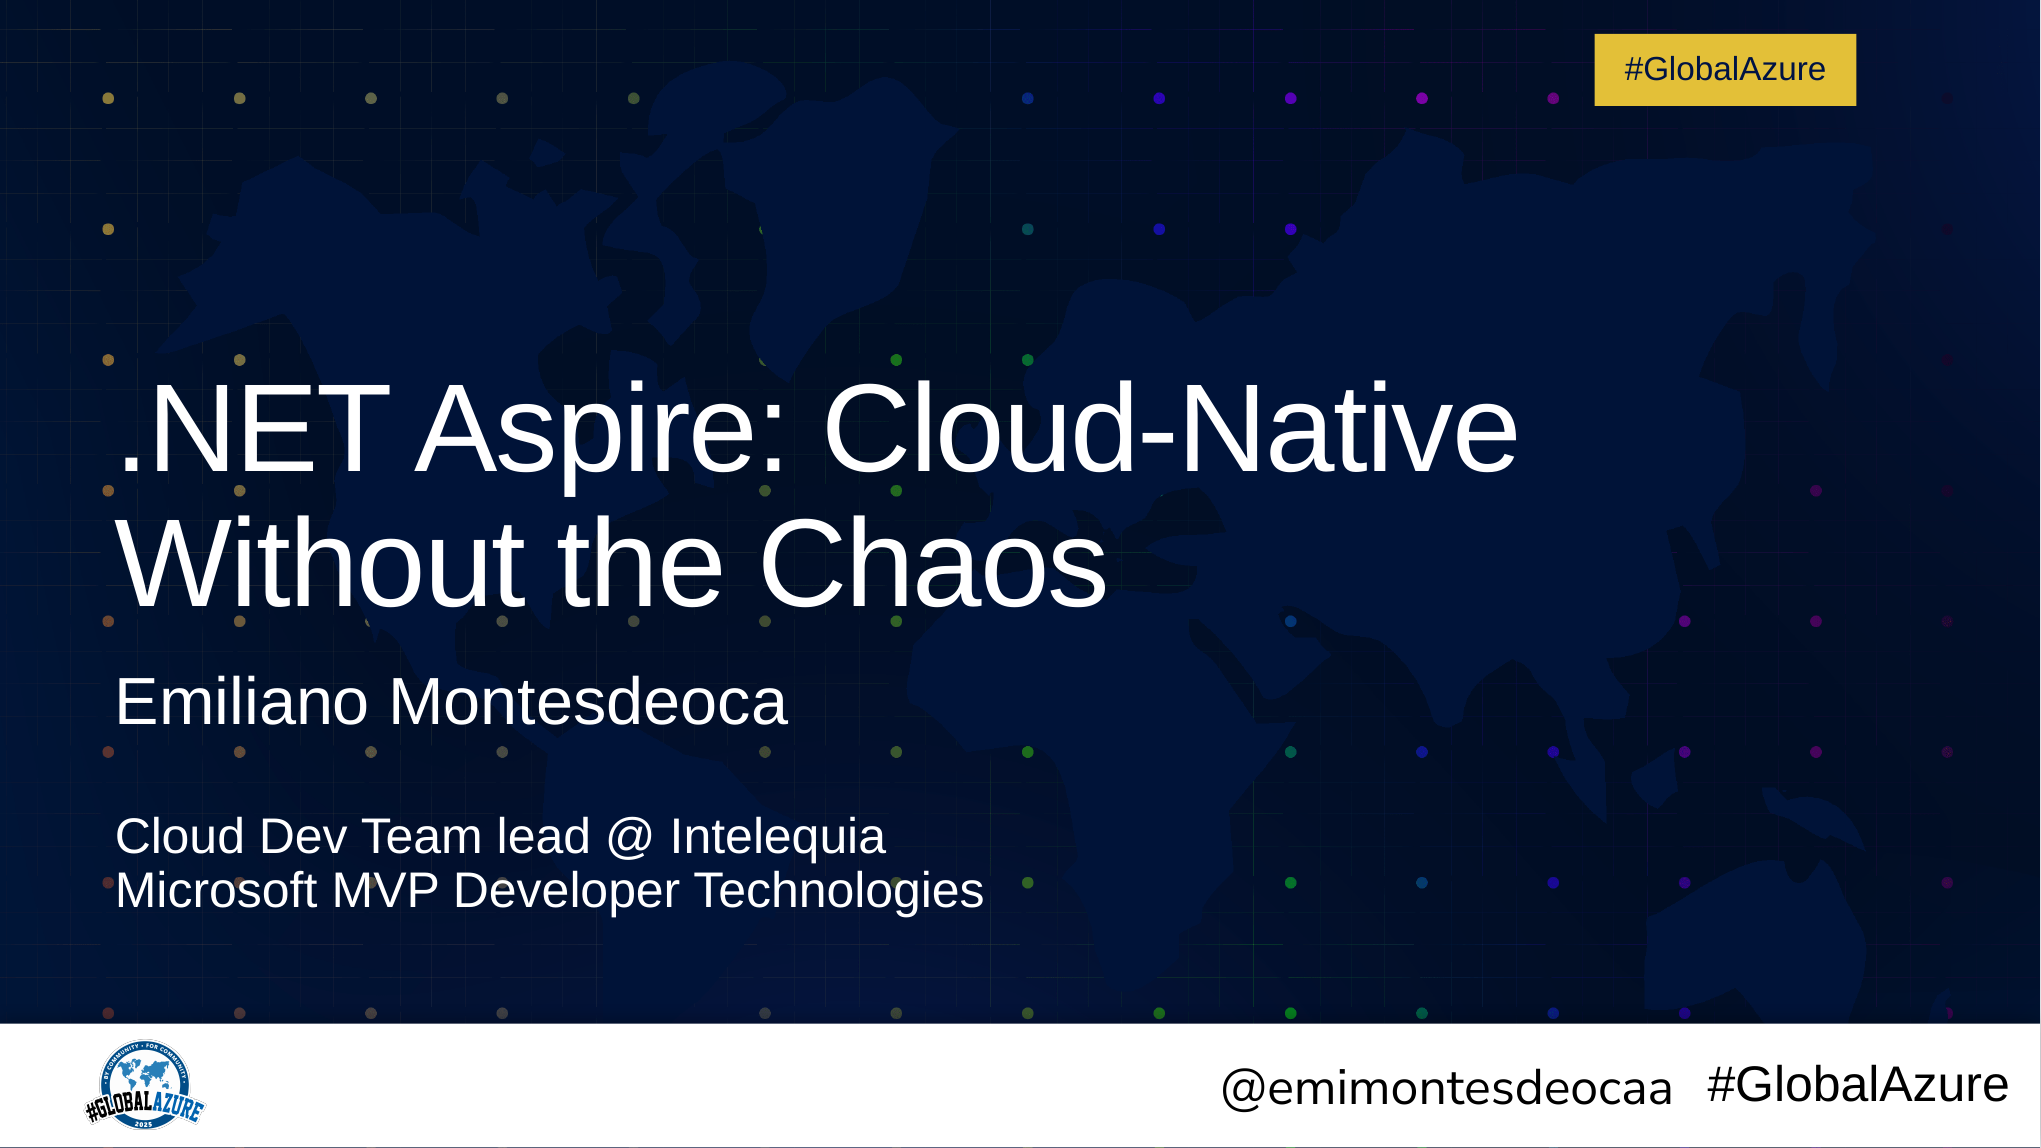

# .NET Aspire: Cloud-Native Without the Chaos
Emiliano Montesdeoca

Cloud Dev Team lead @ Intelequia
Microsoft MVP Developer Technologies

@emimontesdeocaa